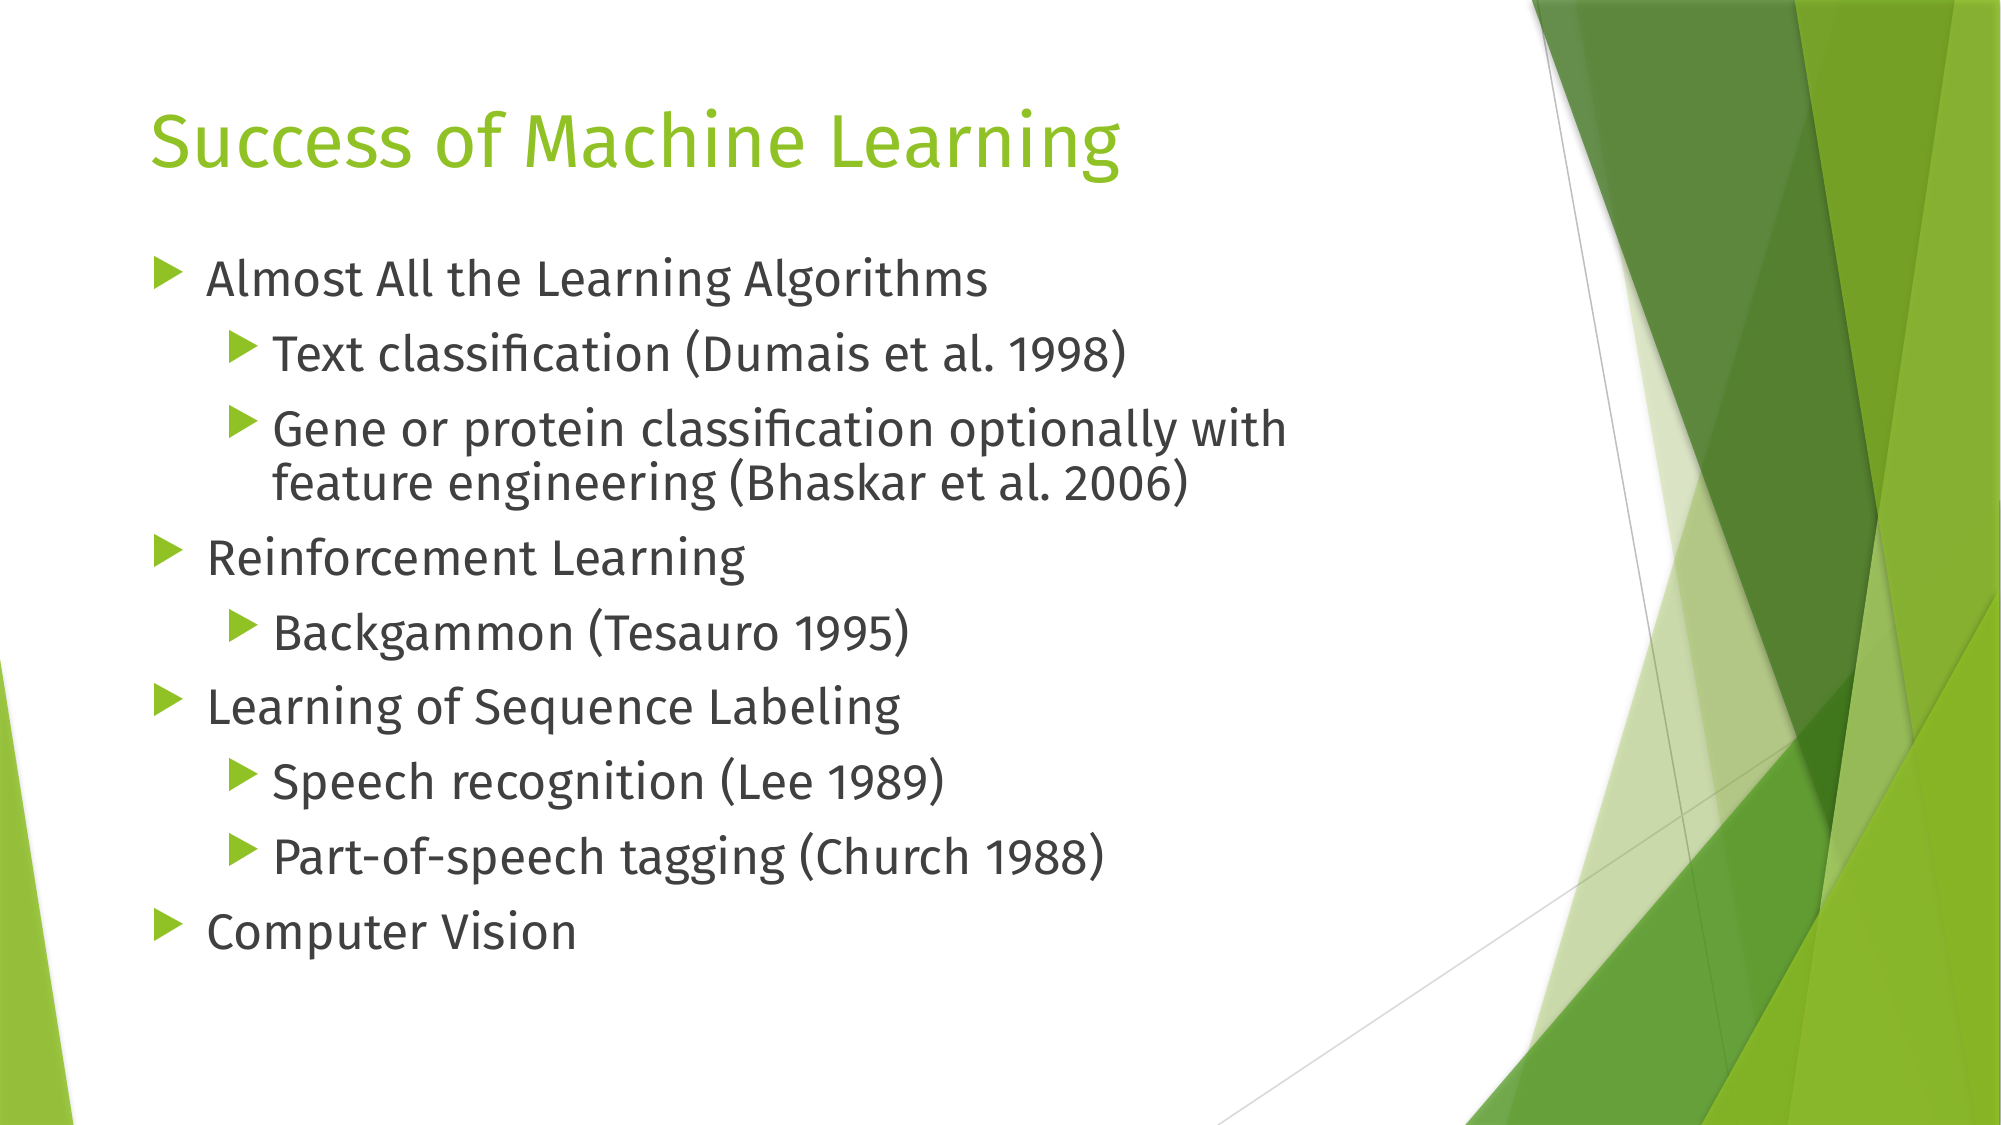

# Success of Machine Learning
Almost All the Learning Algorithms
Text classification (Dumais et al. 1998)
Gene or protein classification optionally with feature engineering (Bhaskar et al. 2006)
Reinforcement Learning
Backgammon (Tesauro 1995)
Learning of Sequence Labeling
Speech recognition (Lee 1989)
Part-of-speech tagging (Church 1988)
Computer Vision